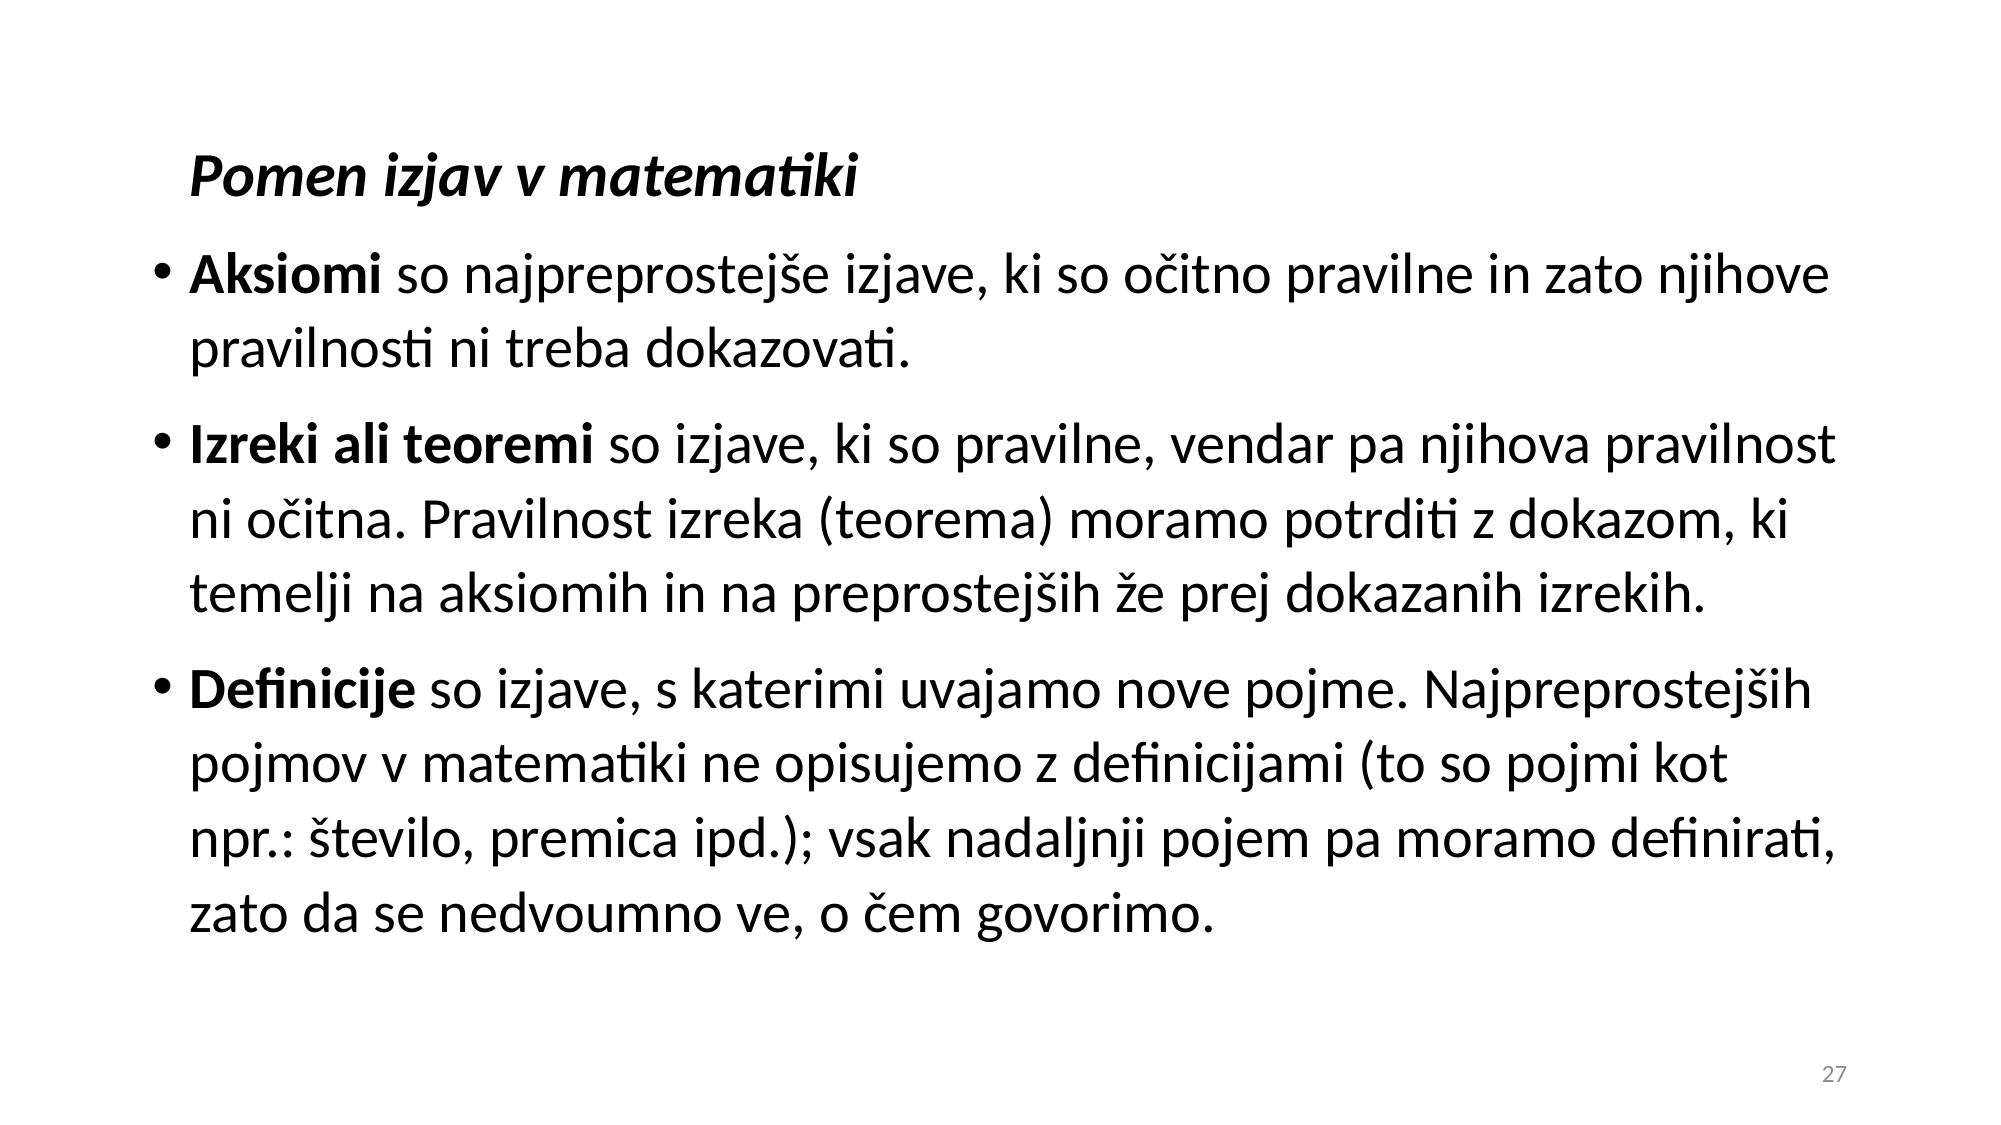

Pomen izjav v matematiki
Aksiomi so najpreprostejše izjave, ki so očitno pravilne in zato njihove pravilnosti ni treba dokazovati.
Izreki ali teoremi so izjave, ki so pravilne, vendar pa njihova pravilnost ni očitna. Pravilnost izreka (teorema) moramo potrditi z dokazom, ki temelji na aksiomih in na preprostejših že prej dokazanih izrekih.
Definicije so izjave, s katerimi uvajamo nove pojme. Najpreprostejših pojmov v matematiki ne opisujemo z definicijami (to so pojmi kot npr.: število, premica ipd.); vsak nadaljnji pojem pa moramo definirati, zato da se nedvoumno ve, o čem govorimo.
27